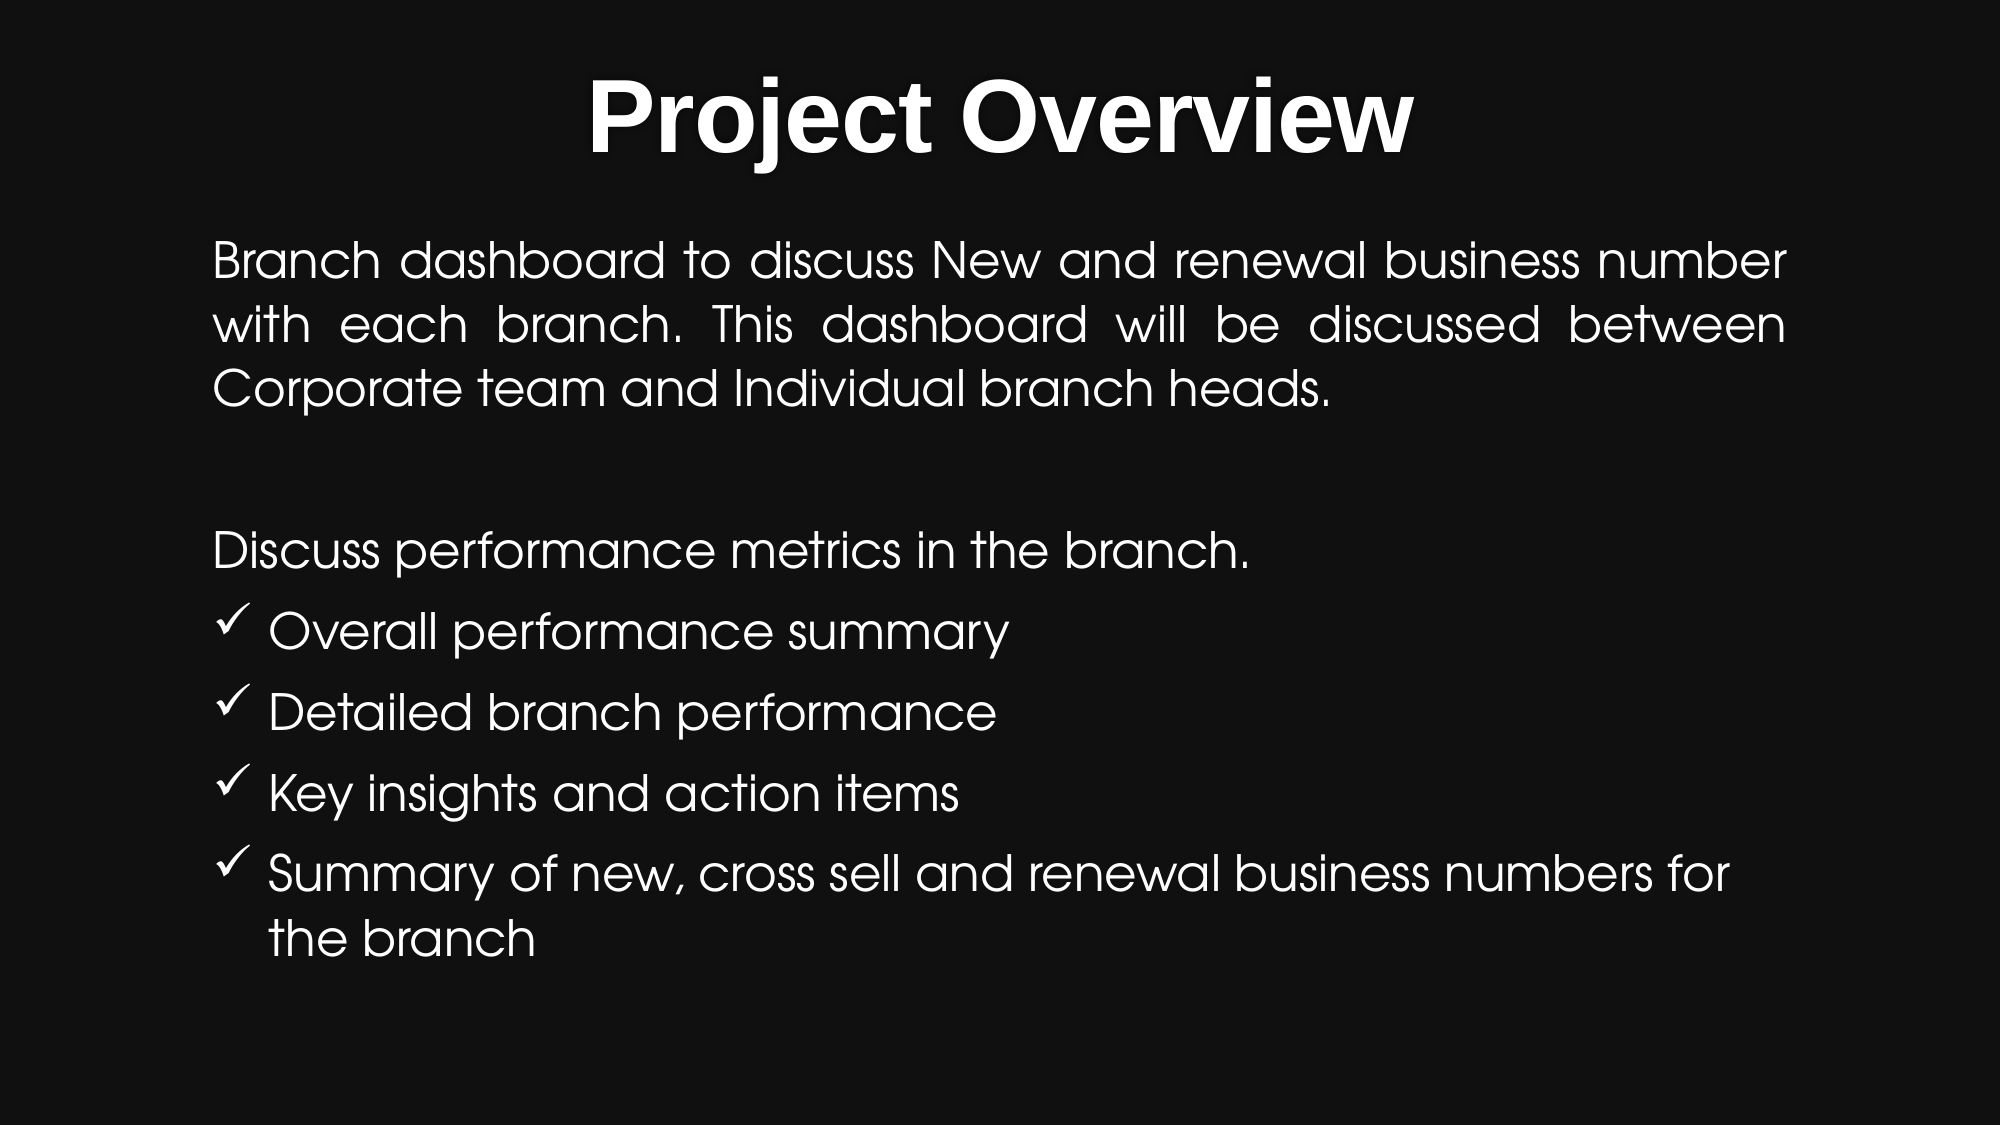

Project Overview
Branch dashboard to discuss New and renewal business number with each branch. This dashboard will be discussed between Corporate team and Individual branch heads.

Discuss performance metrics in the branch.
Overall performance summary
Detailed branch performance
Key insights and action items
Summary of new, cross sell and renewal business numbers for the branch